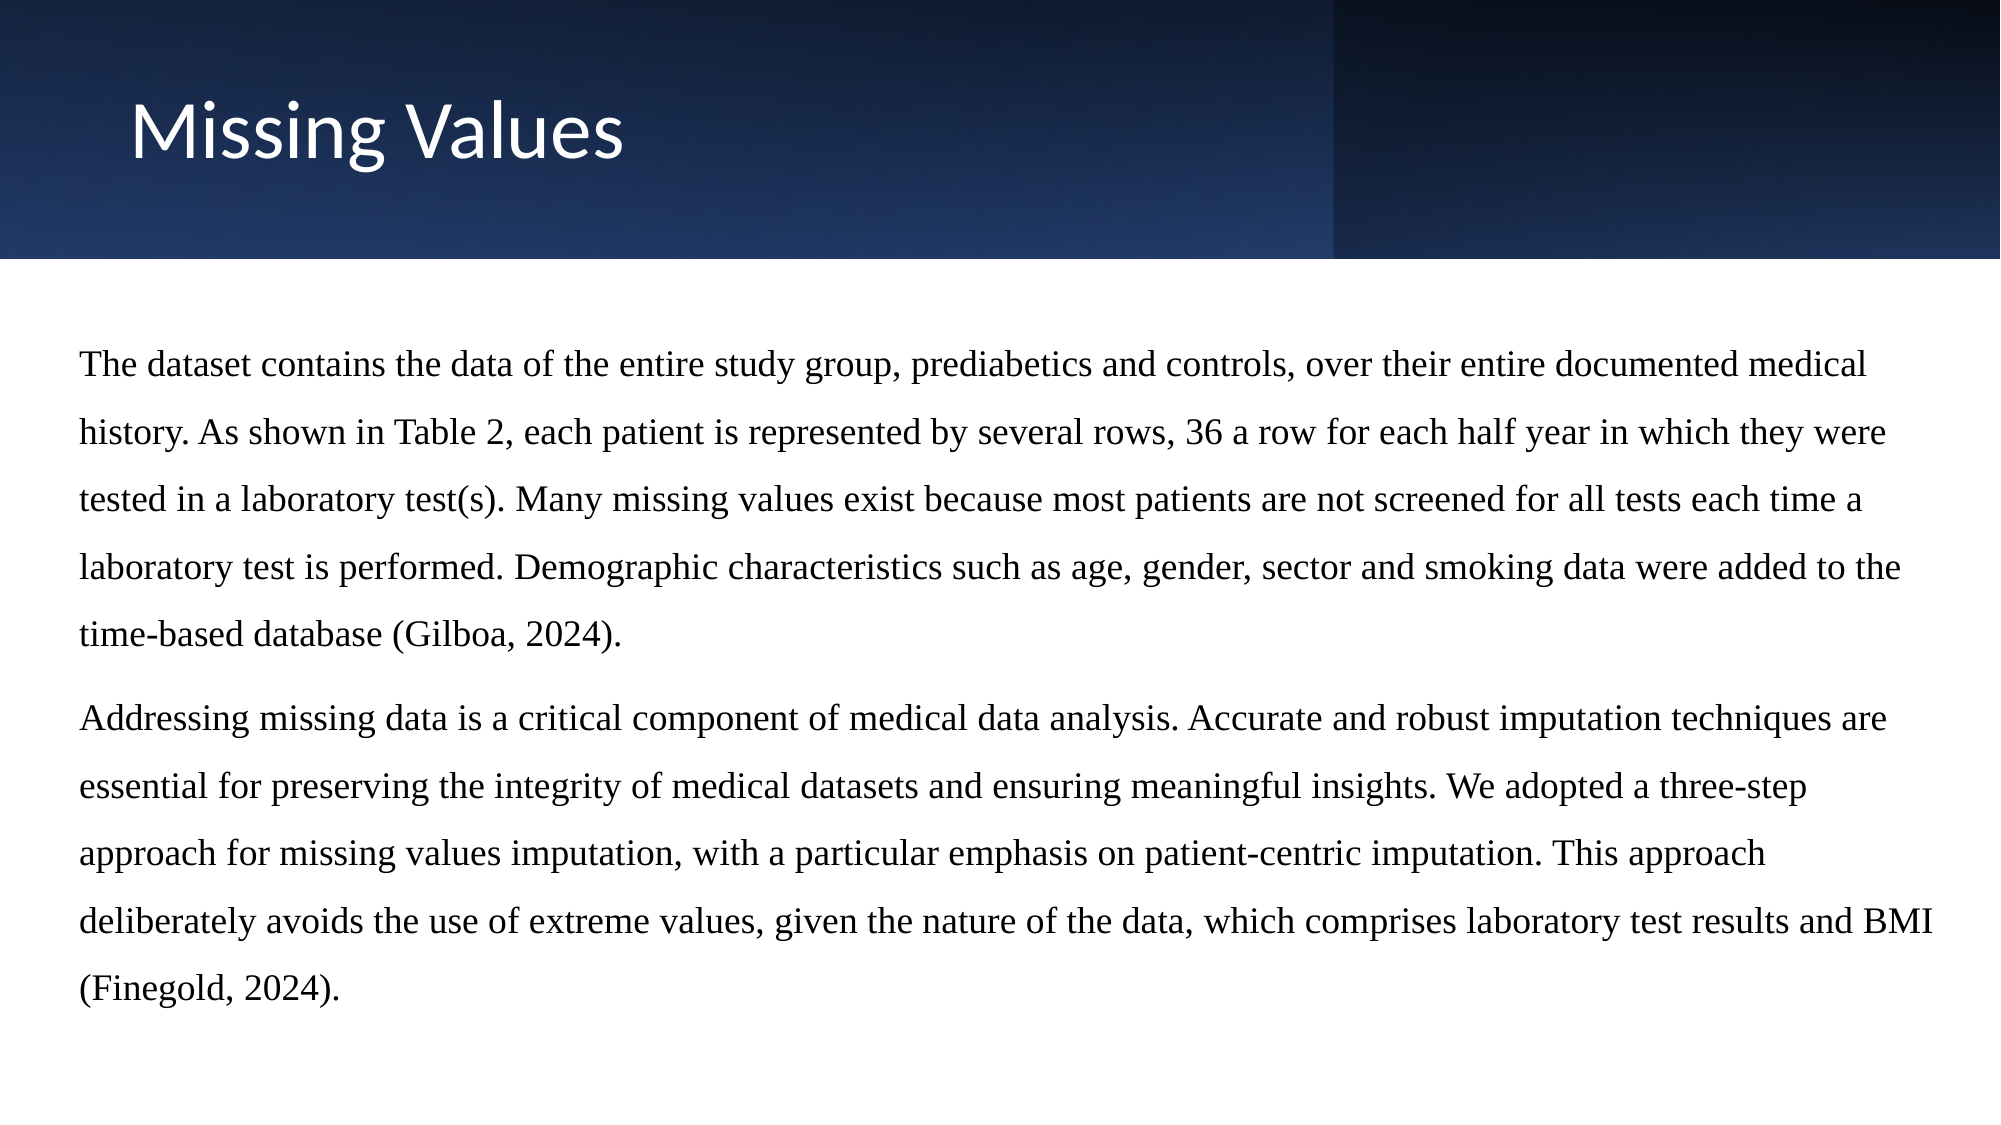

# Missing Values
The dataset contains the data of the entire study group, prediabetics and controls, over their entire documented medical history. As shown in Table 2, each patient is represented by several rows, 36 a row for each half year in which they were tested in a laboratory test(s). Many missing values exist because most patients are not screened for all tests each time a laboratory test is performed. Demographic characteristics such as age, gender, sector and smoking data were added to the time-based database (Gilboa, 2024).
Addressing missing data is a critical component of medical data analysis. Accurate and robust imputation techniques are essential for preserving the integrity of medical datasets and ensuring meaningful insights. We adopted a three-step approach for missing values imputation, with a particular emphasis on patient-centric imputation. This approach deliberately avoids the use of extreme values, given the nature of the data, which comprises laboratory test results and BMI (Finegold, 2024).